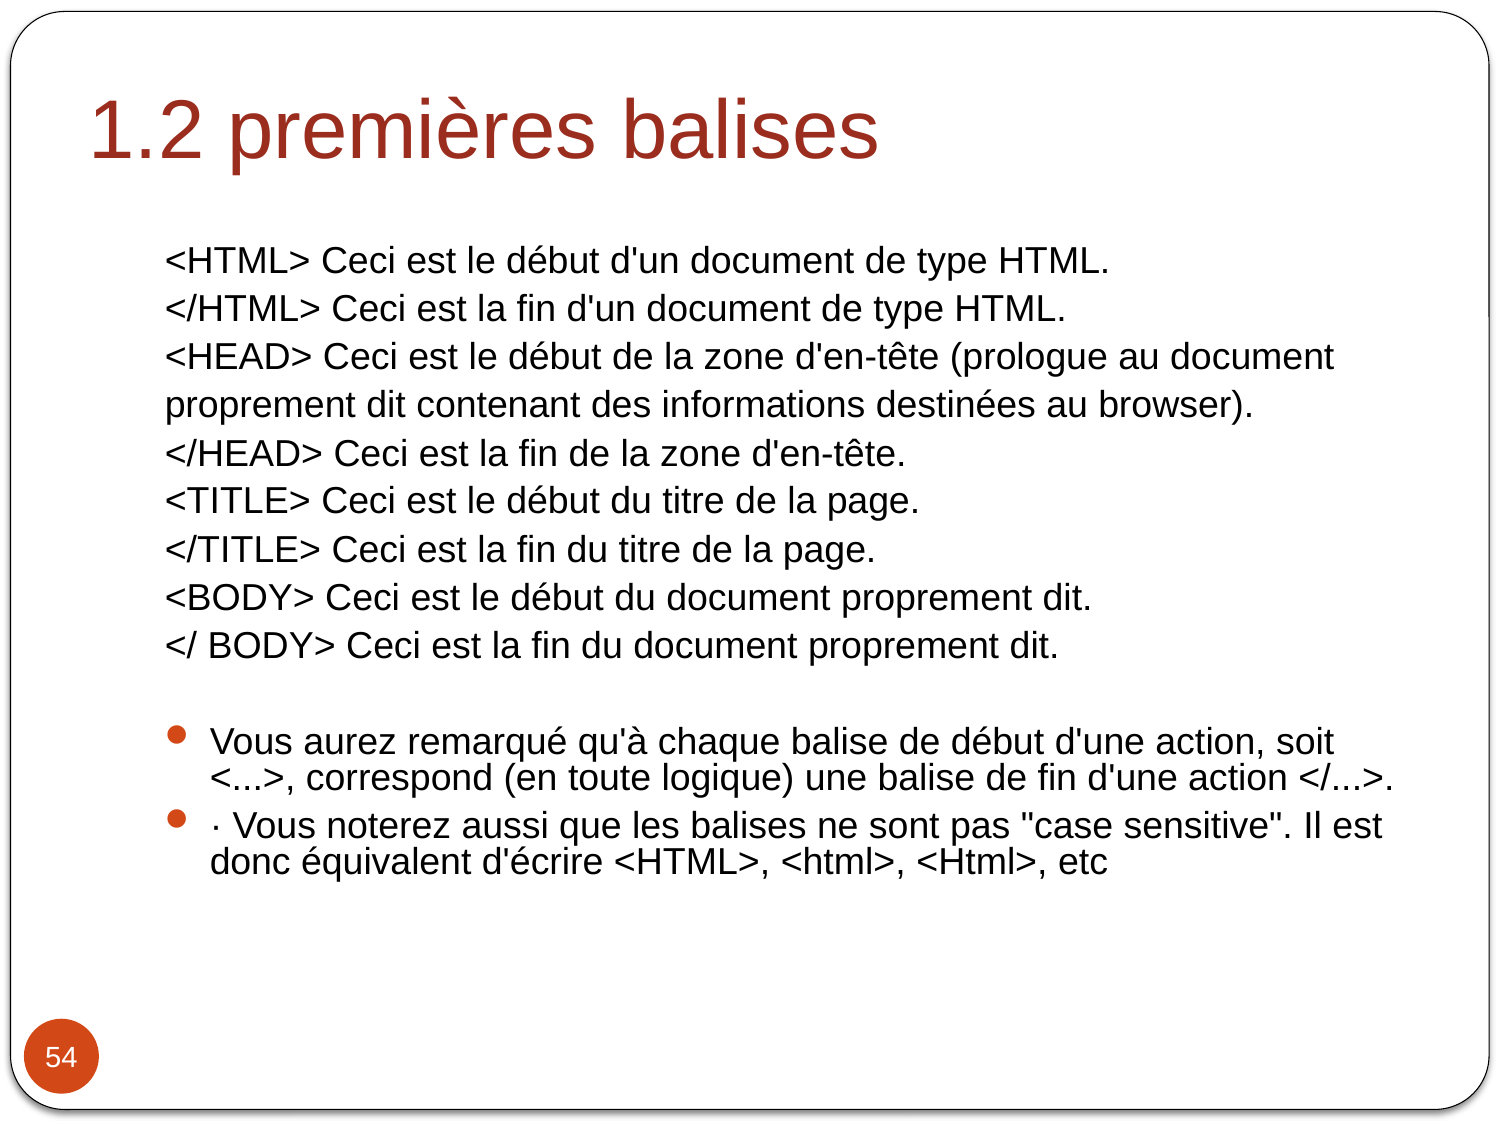

# 1.2 premières balises
<HTML> Ceci est le début d'un document de type HTML.
</HTML> Ceci est la fin d'un document de type HTML.
<HEAD> Ceci est le début de la zone d'en-tête (prologue au document
proprement dit contenant des informations destinées au browser).
</HEAD> Ceci est la fin de la zone d'en-tête.
<TITLE> Ceci est le début du titre de la page.
</TITLE> Ceci est la fin du titre de la page.
<BODY> Ceci est le début du document proprement dit.
</ BODY> Ceci est la fin du document proprement dit.

Vous aurez remarqué qu'à chaque balise de début d'une action, soit <...>, correspond (en toute logique) une balise de fin d'une action </...>.
· Vous noterez aussi que les balises ne sont pas "case sensitive". Il est donc équivalent d'écrire <HTML>, <html>, <Html>, etc

54